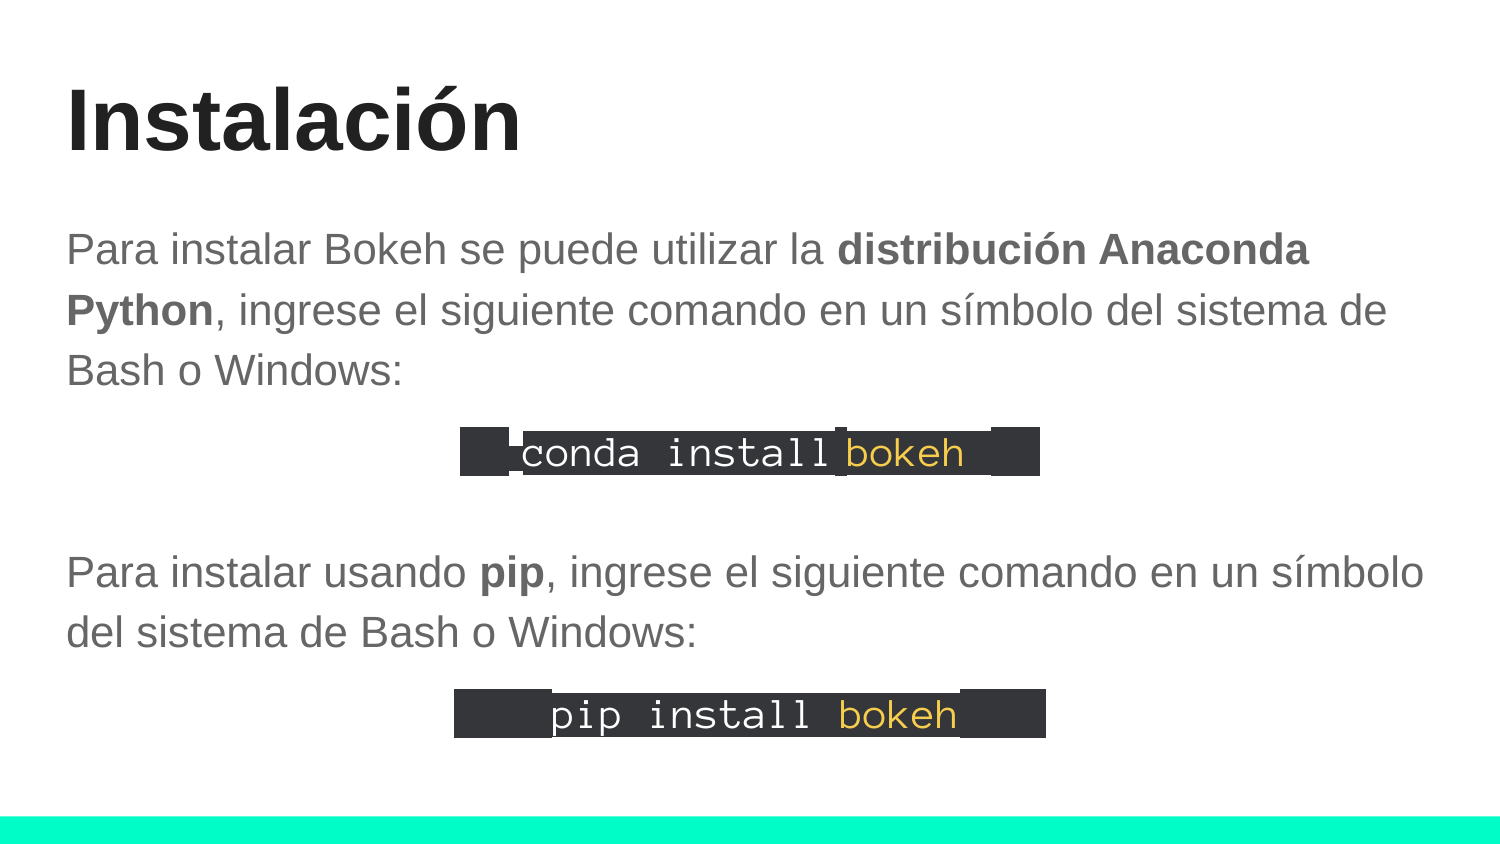

# Instalación
Para instalar Bokeh se puede utilizar la distribución Anaconda Python, ingrese el siguiente comando en un símbolo del sistema de Bash o Windows:
    .conda install bokeh    .

Para instalar usando pip, ingrese el siguiente comando en un símbolo del sistema de Bash o Windows:
       .pip install bokeh      .